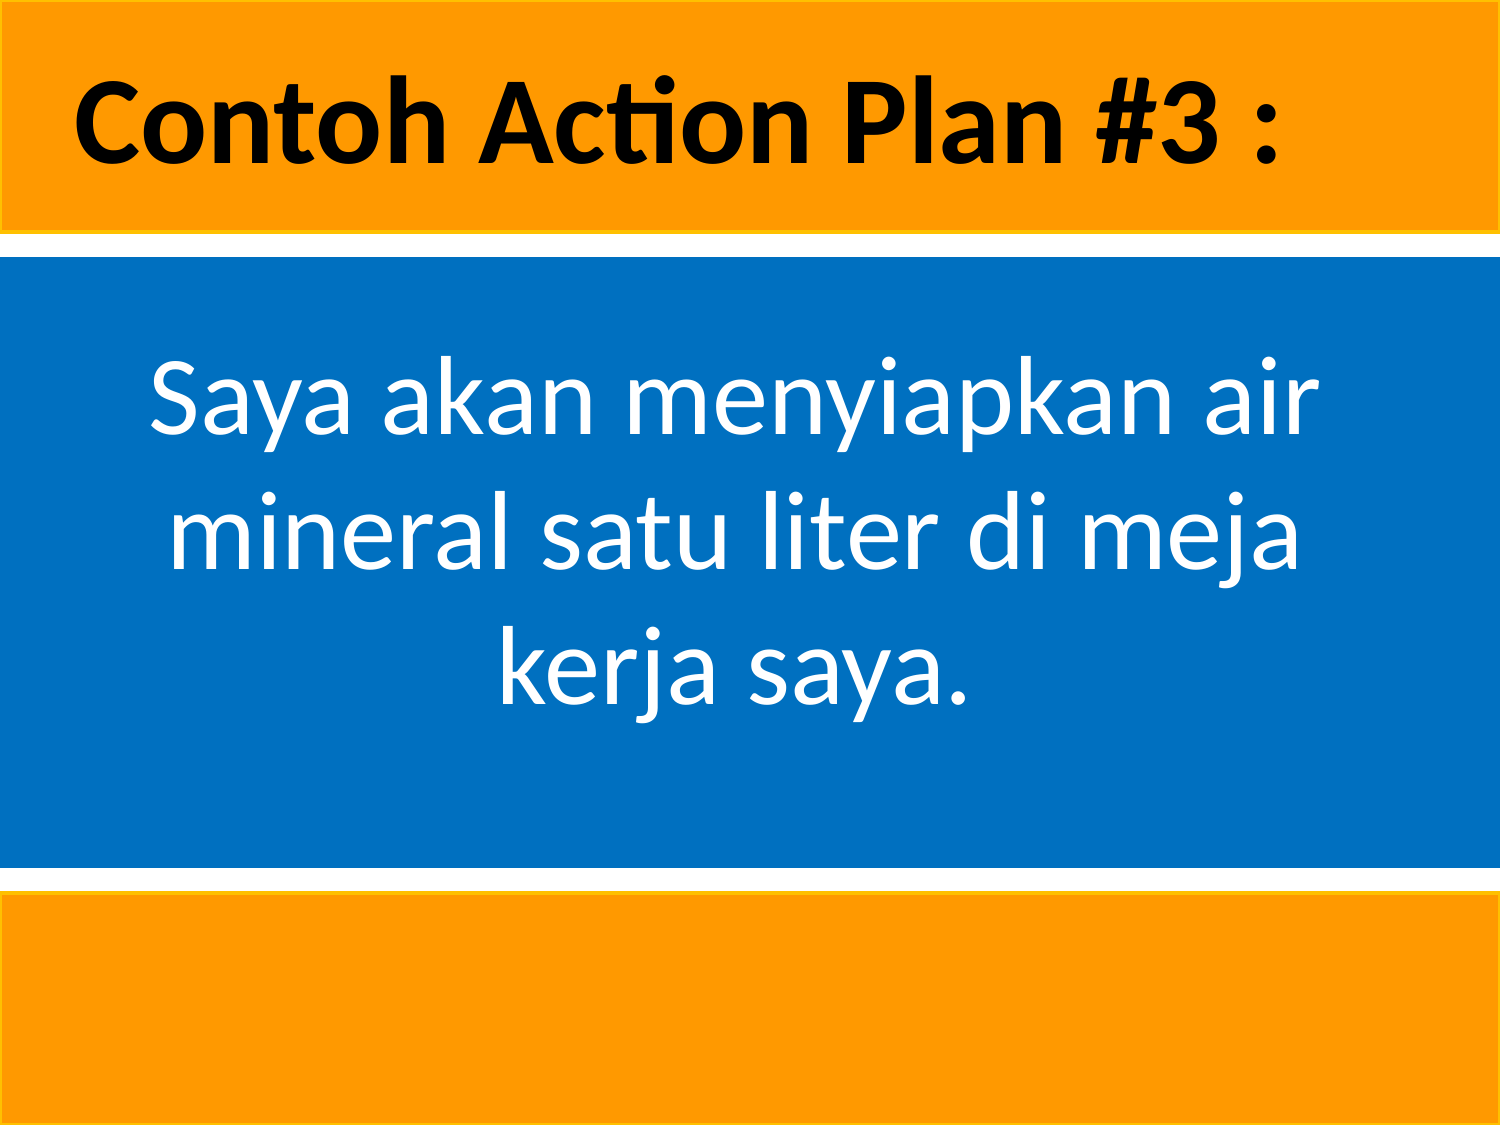

Contoh Action Plan #3 :

Saya akan menyiapkan air mineral satu liter di meja kerja saya.